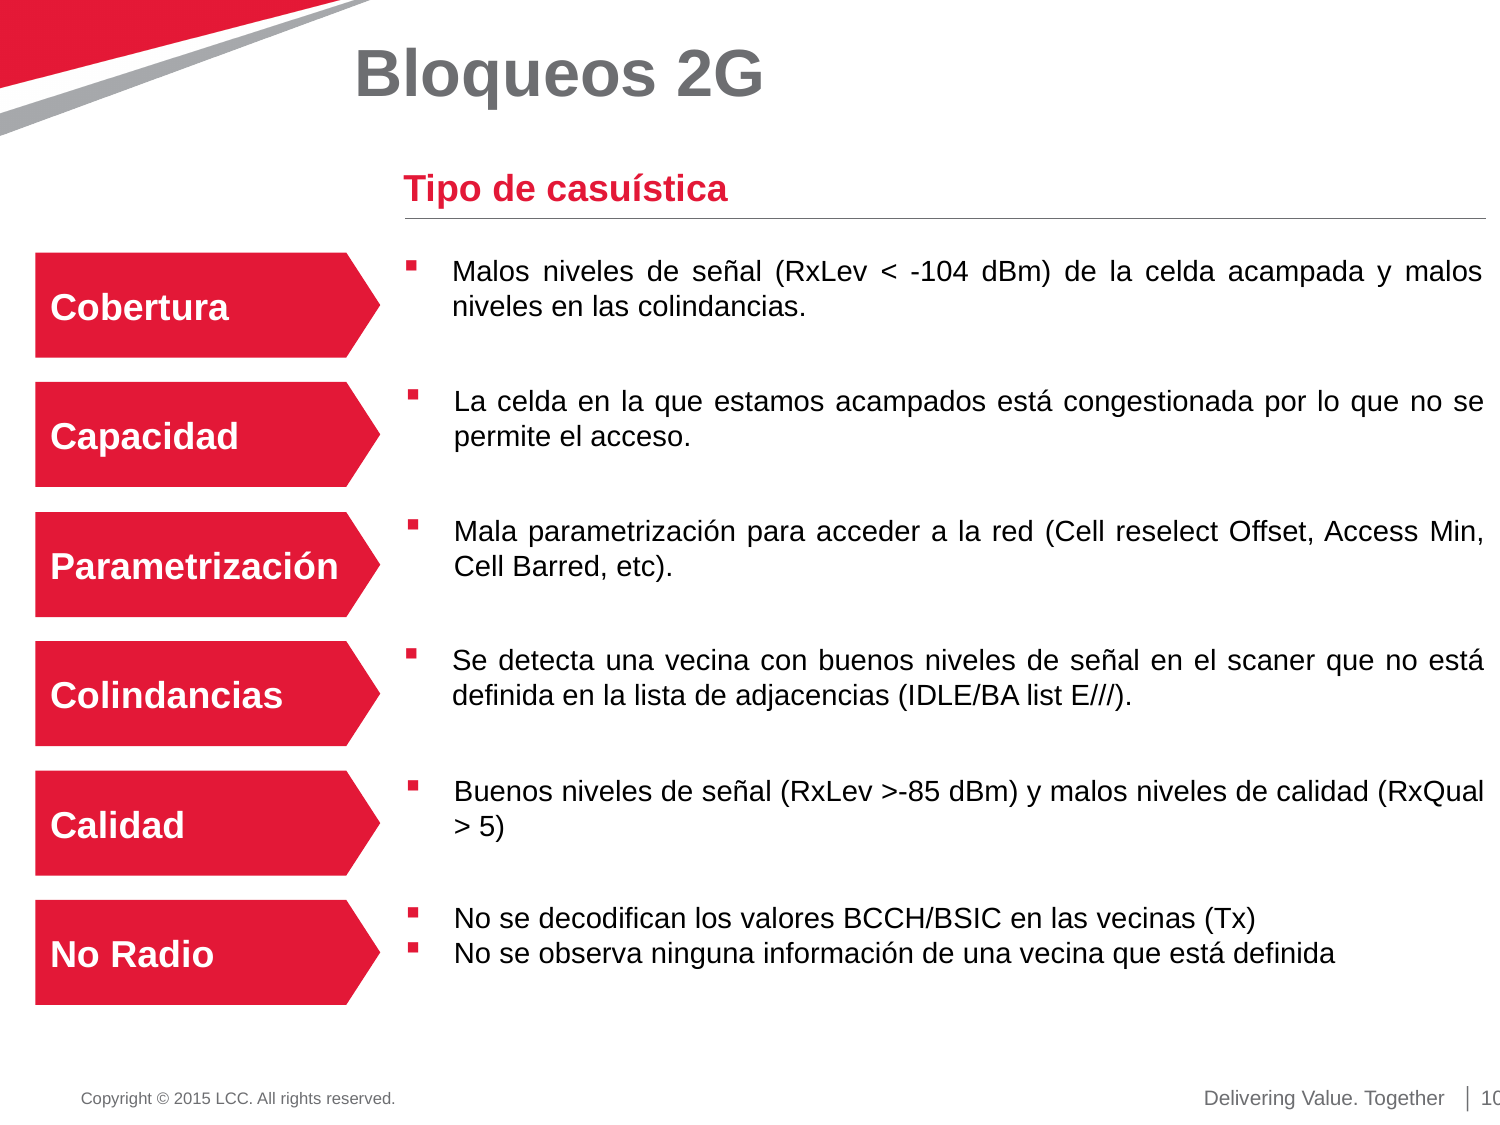

# Bloqueos 2G
Tipo de casuística
Cobertura
Malos niveles de señal (RxLev < -104 dBm) de la celda acampada y malos niveles en las colindancias.
Capacidad
La celda en la que estamos acampados está congestionada por lo que no se permite el acceso.
Parametrización
Mala parametrización para acceder a la red (Cell reselect Offset, Access Min, Cell Barred, etc).
Colindancias
Se detecta una vecina con buenos niveles de señal en el scaner que no está definida en la lista de adjacencias (IDLE/BA list E///).
Calidad
Buenos niveles de señal (RxLev >-85 dBm) y malos niveles de calidad (RxQual > 5)
No Radio
No se decodifican los valores BCCH/BSIC en las vecinas (Tx)
No se observa ninguna información de una vecina que está definida